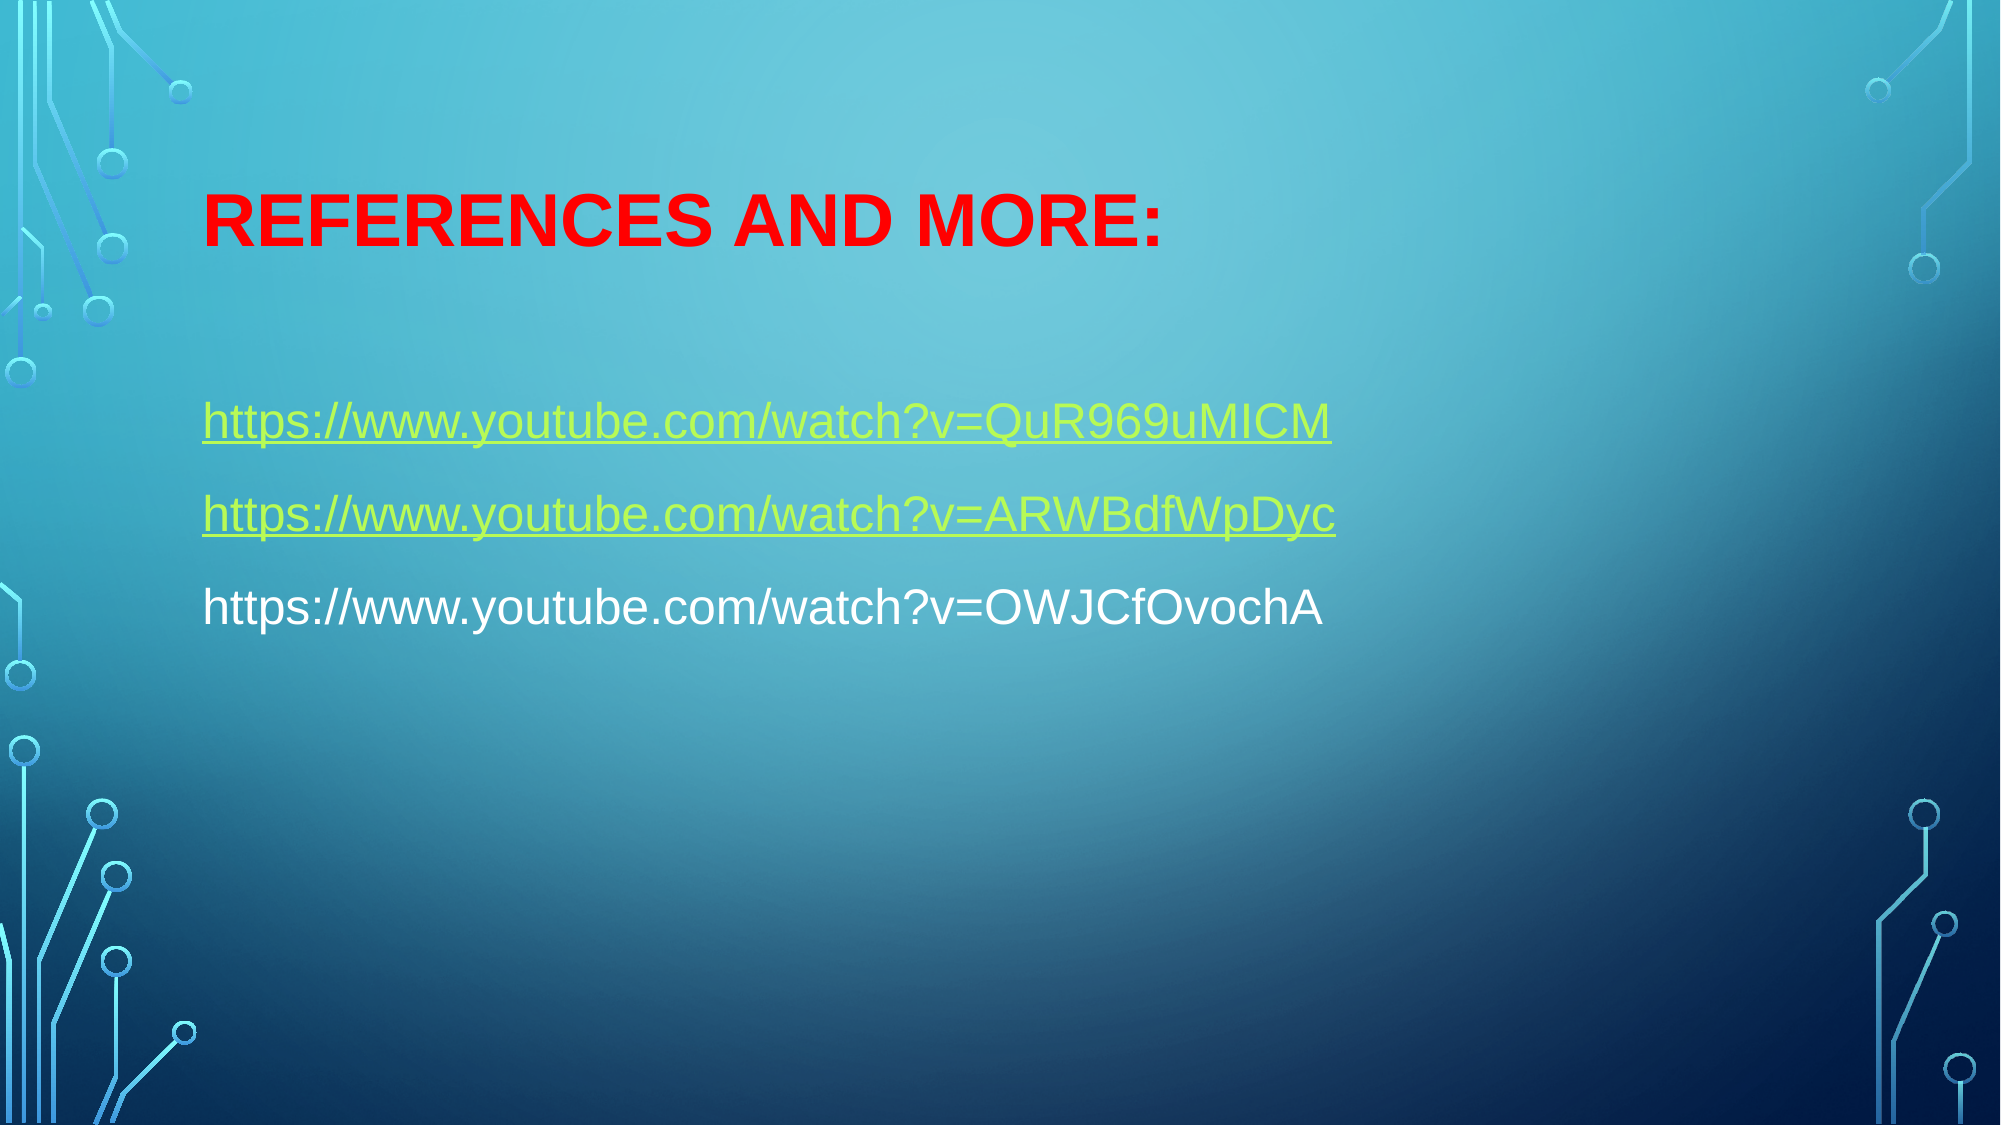

# References and more:
https://www.youtube.com/watch?v=QuR969uMICM
https://www.youtube.com/watch?v=ARWBdfWpDyc
https://www.youtube.com/watch?v=OWJCfOvochA